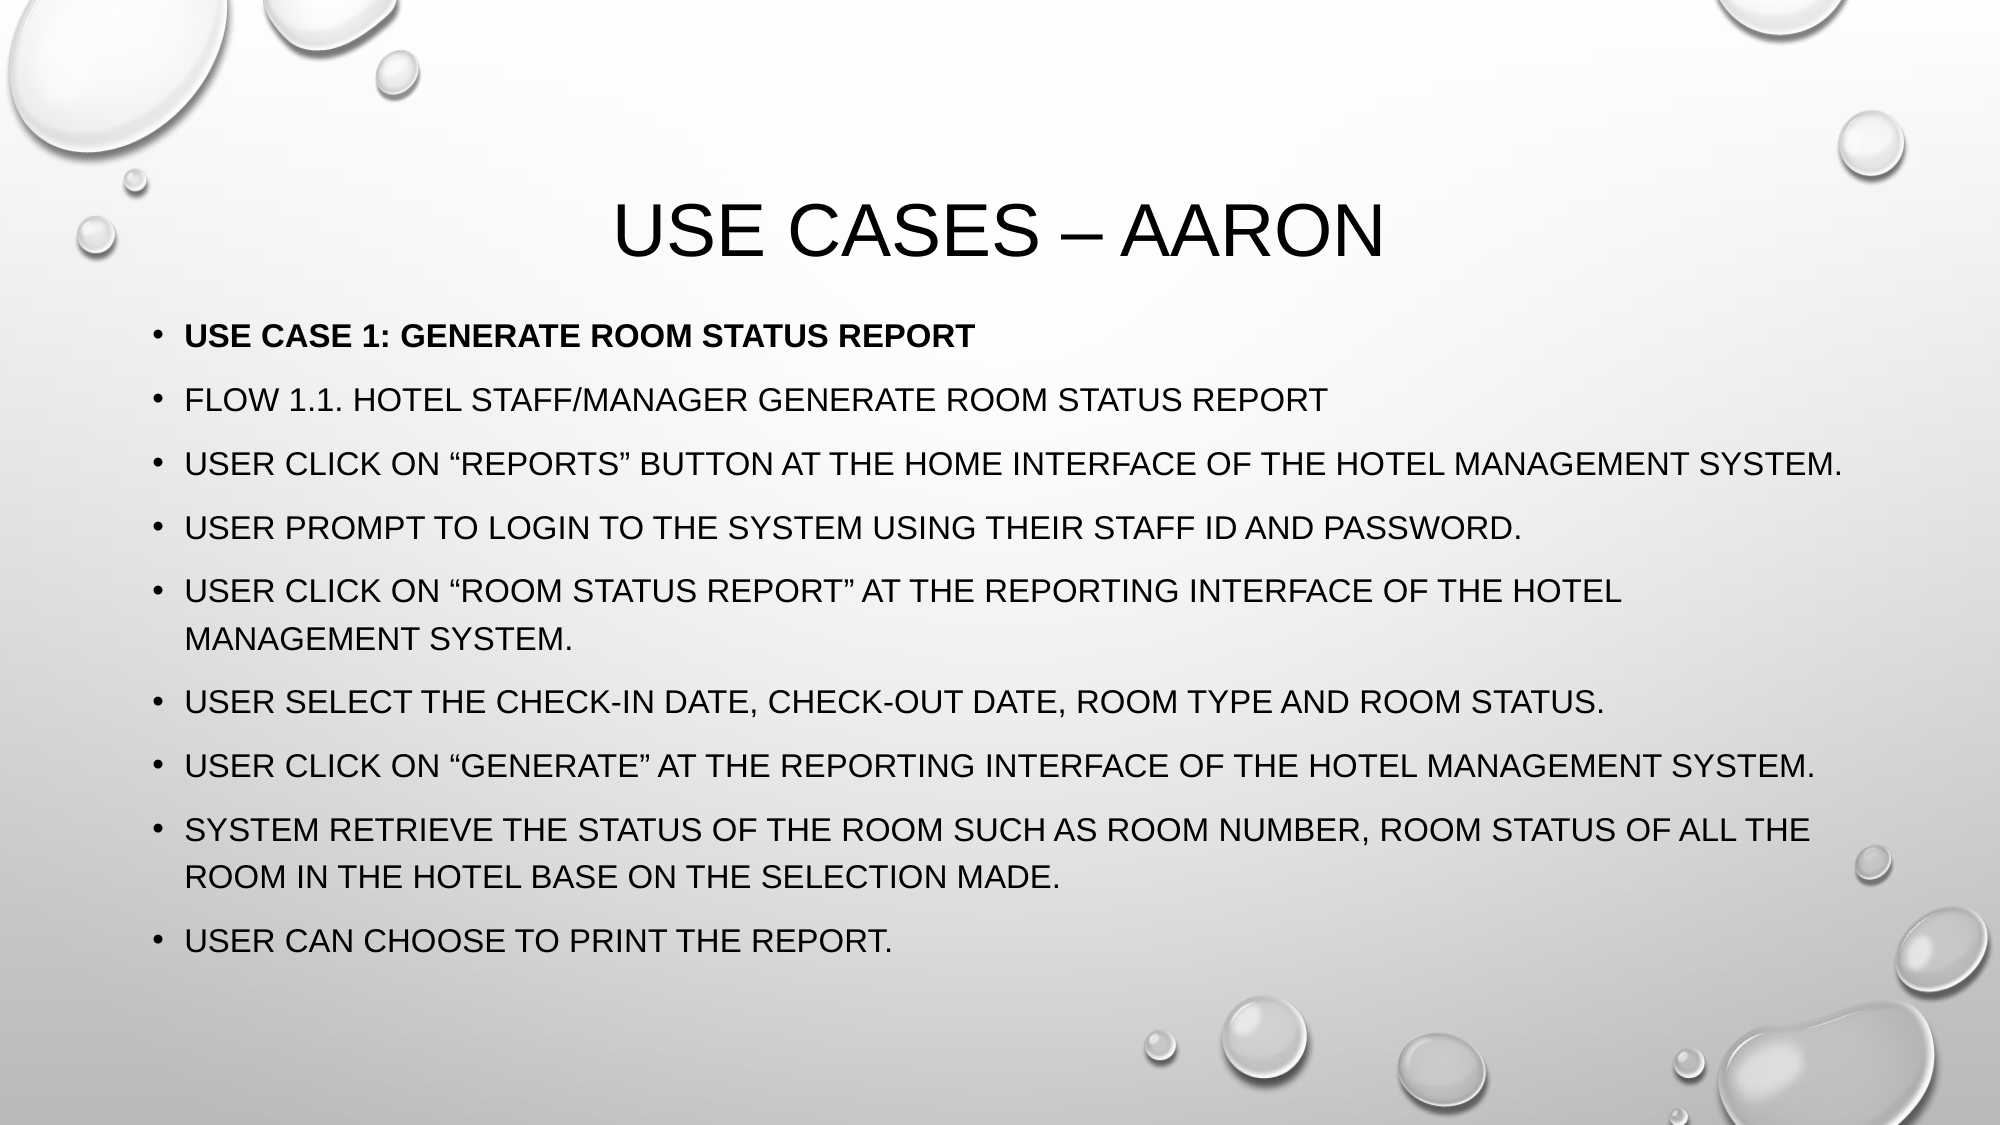

# use cases – AARON
Use Case 1: Generate Room Status Report
Flow 1.1. Hotel staff/manager generate room status report
User click on “Reports” button at the Home Interface of the hotel management system.
User prompt to login to the system using their Staff ID and Password.
User click on “Room Status Report” at the Reporting Interface of the hotel management system.
User select the check-in date, check-out date, room type and room status.
User click on “Generate” at the Reporting Interface of the hotel management system.
System retrieve the status of the room such as room number, room status of all the room in the hotel base on the selection made.
User can choose to print the report.